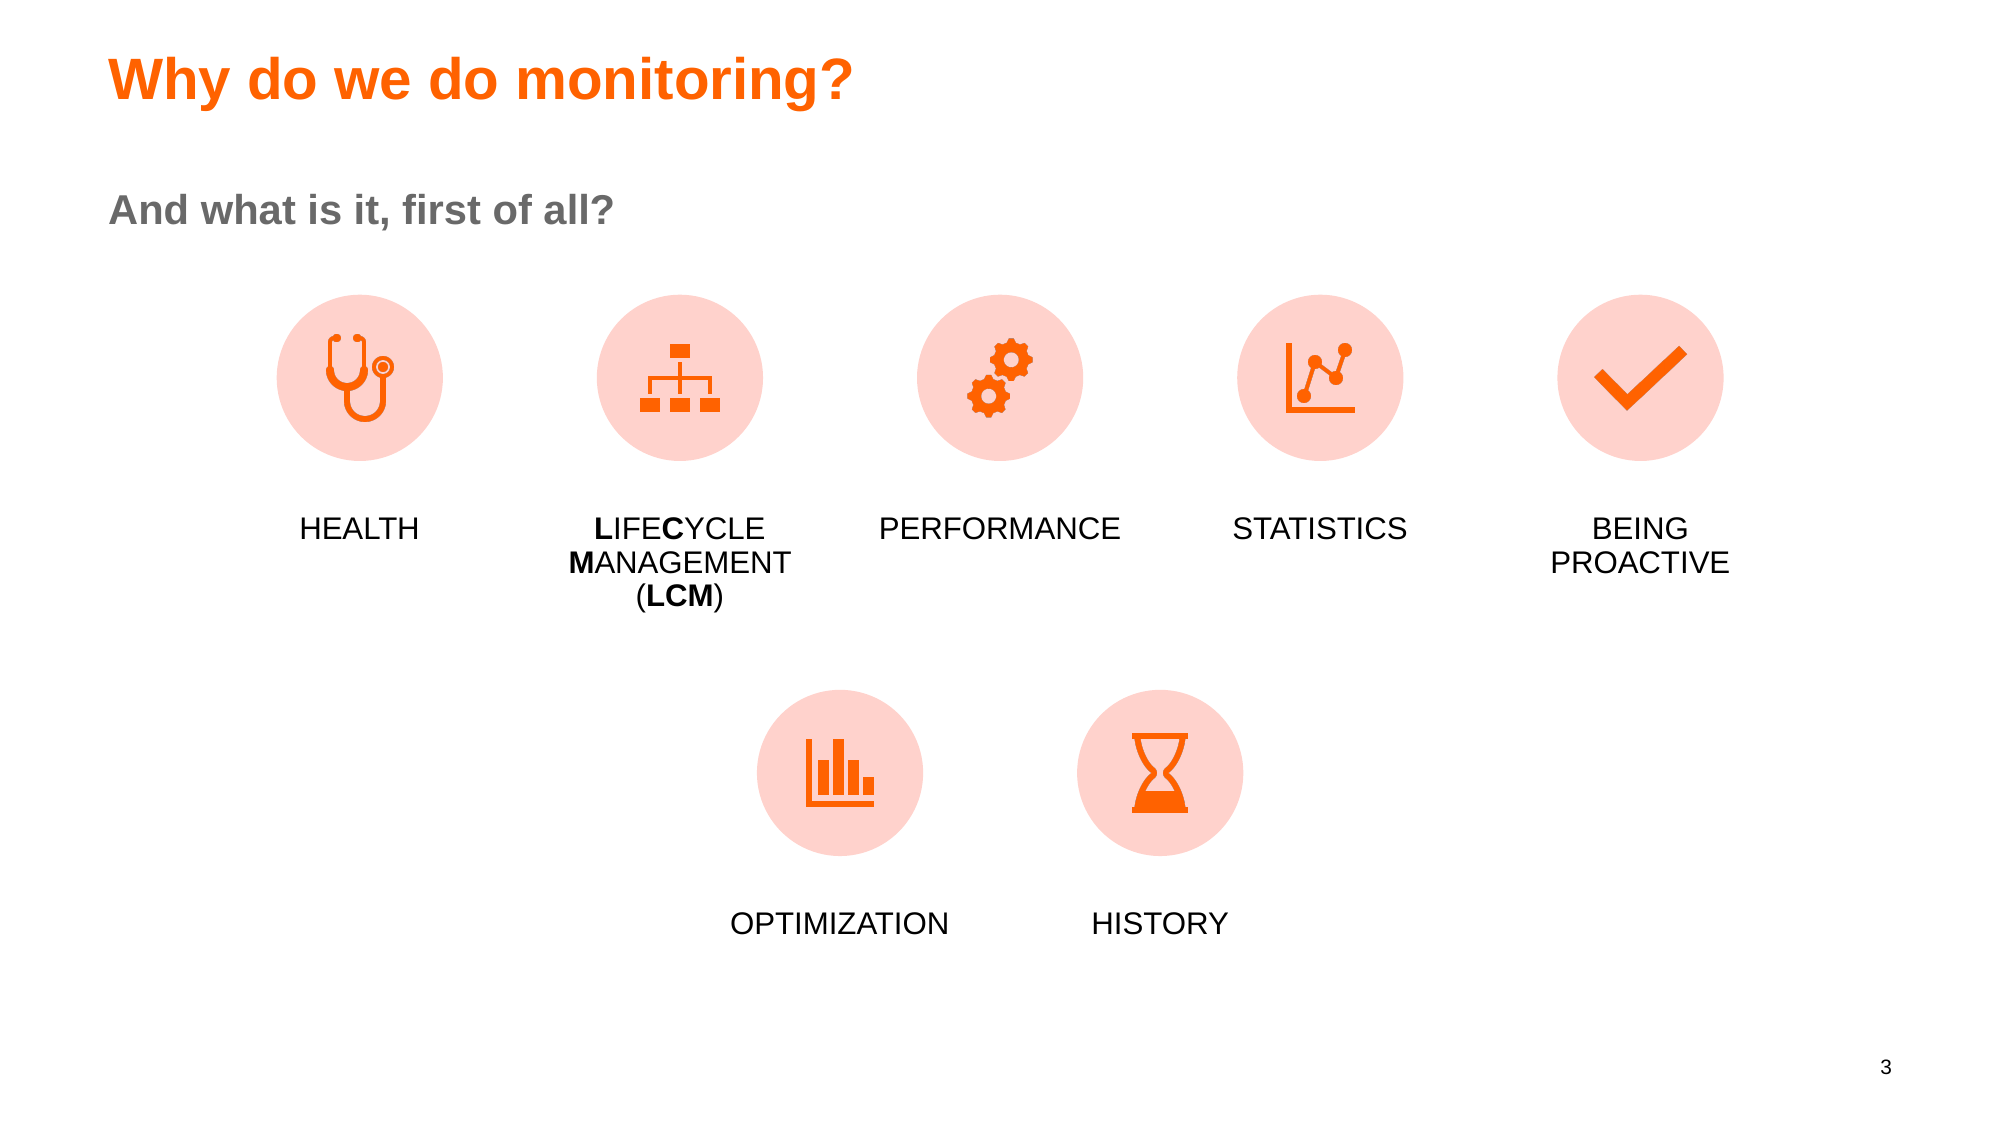

# Why do we do monitoring?
And what is it, first of all?
health
Lifecycle Management (LCM)
Performance
Statistics
Being proactive
Optimization
History
3